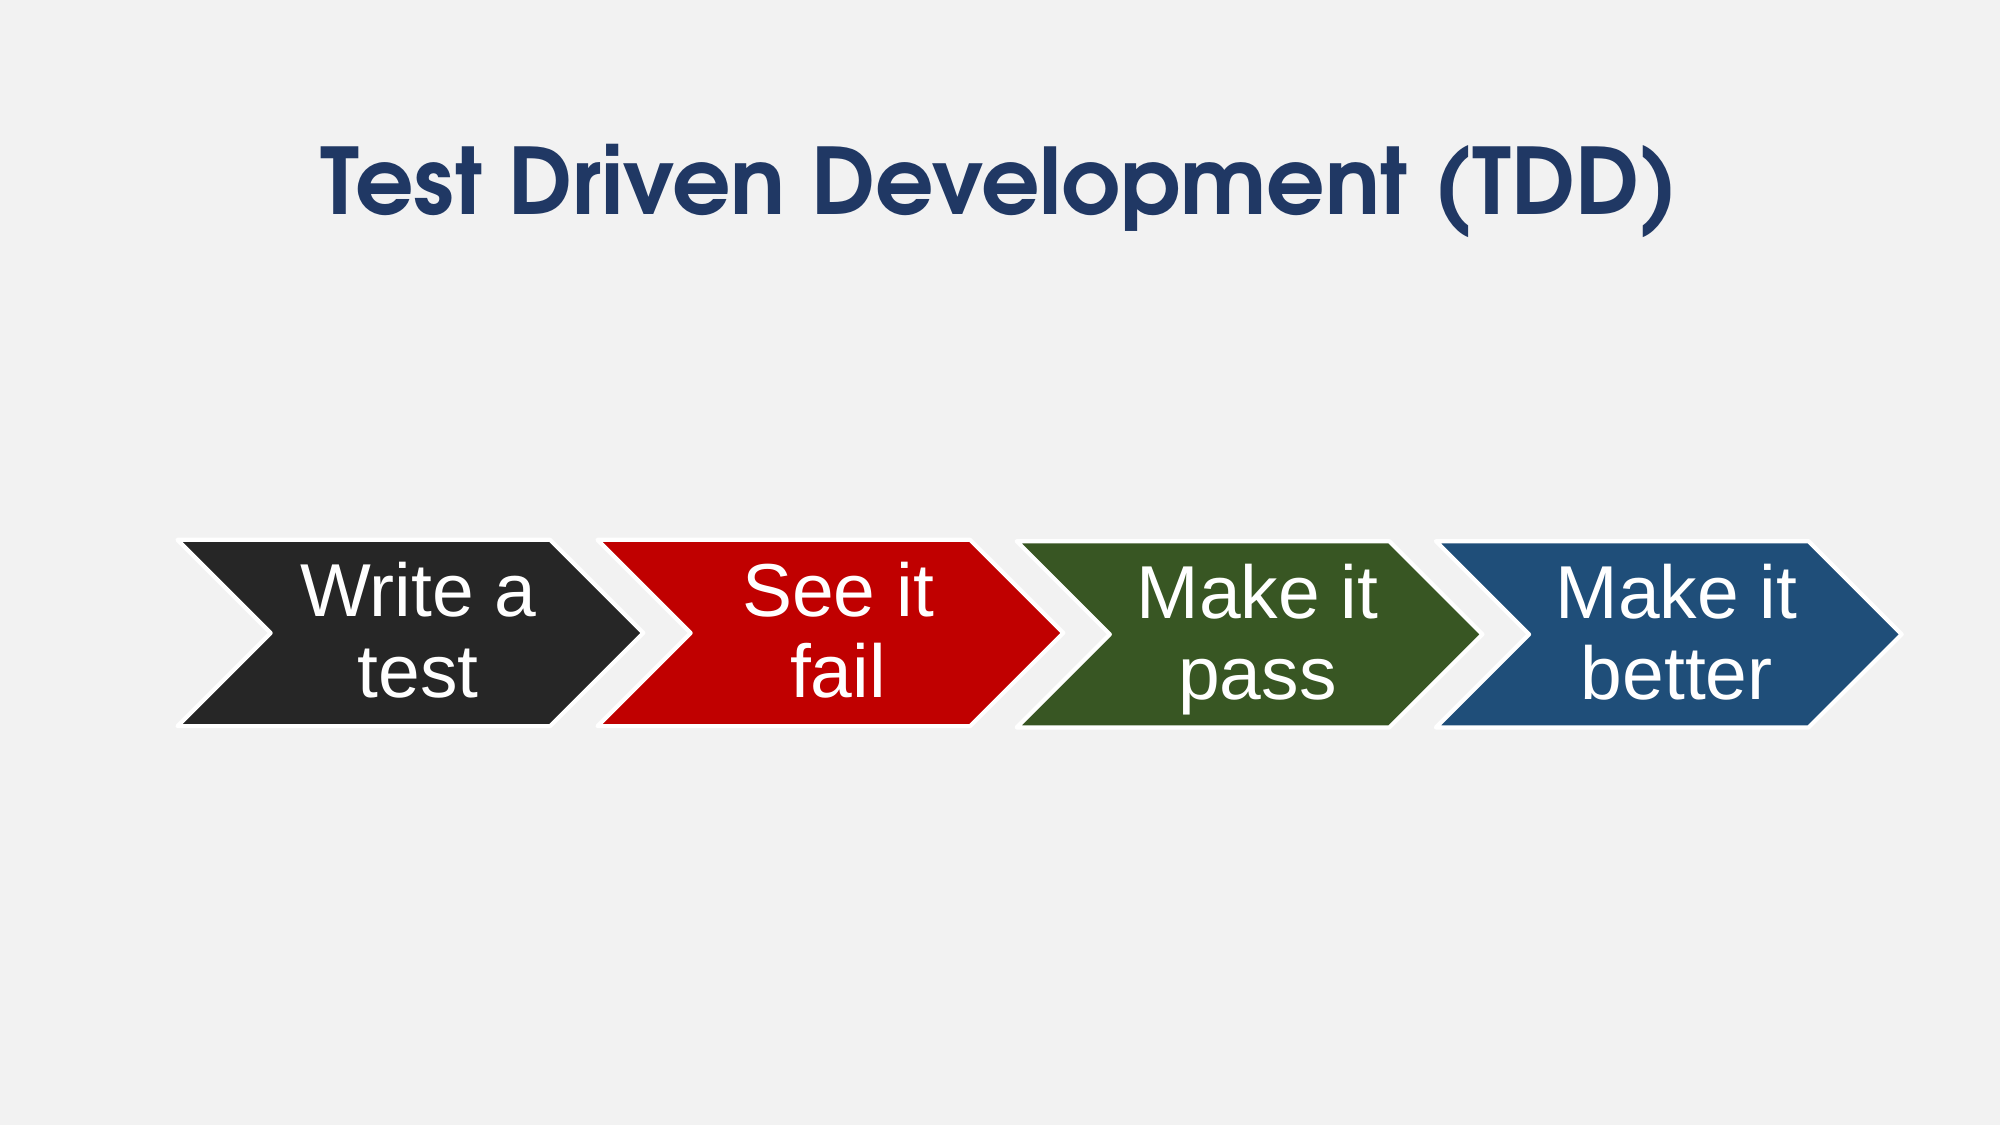

# Test Driven Development (TDD)
Write a test
See it fail
Make it pass
Make it better